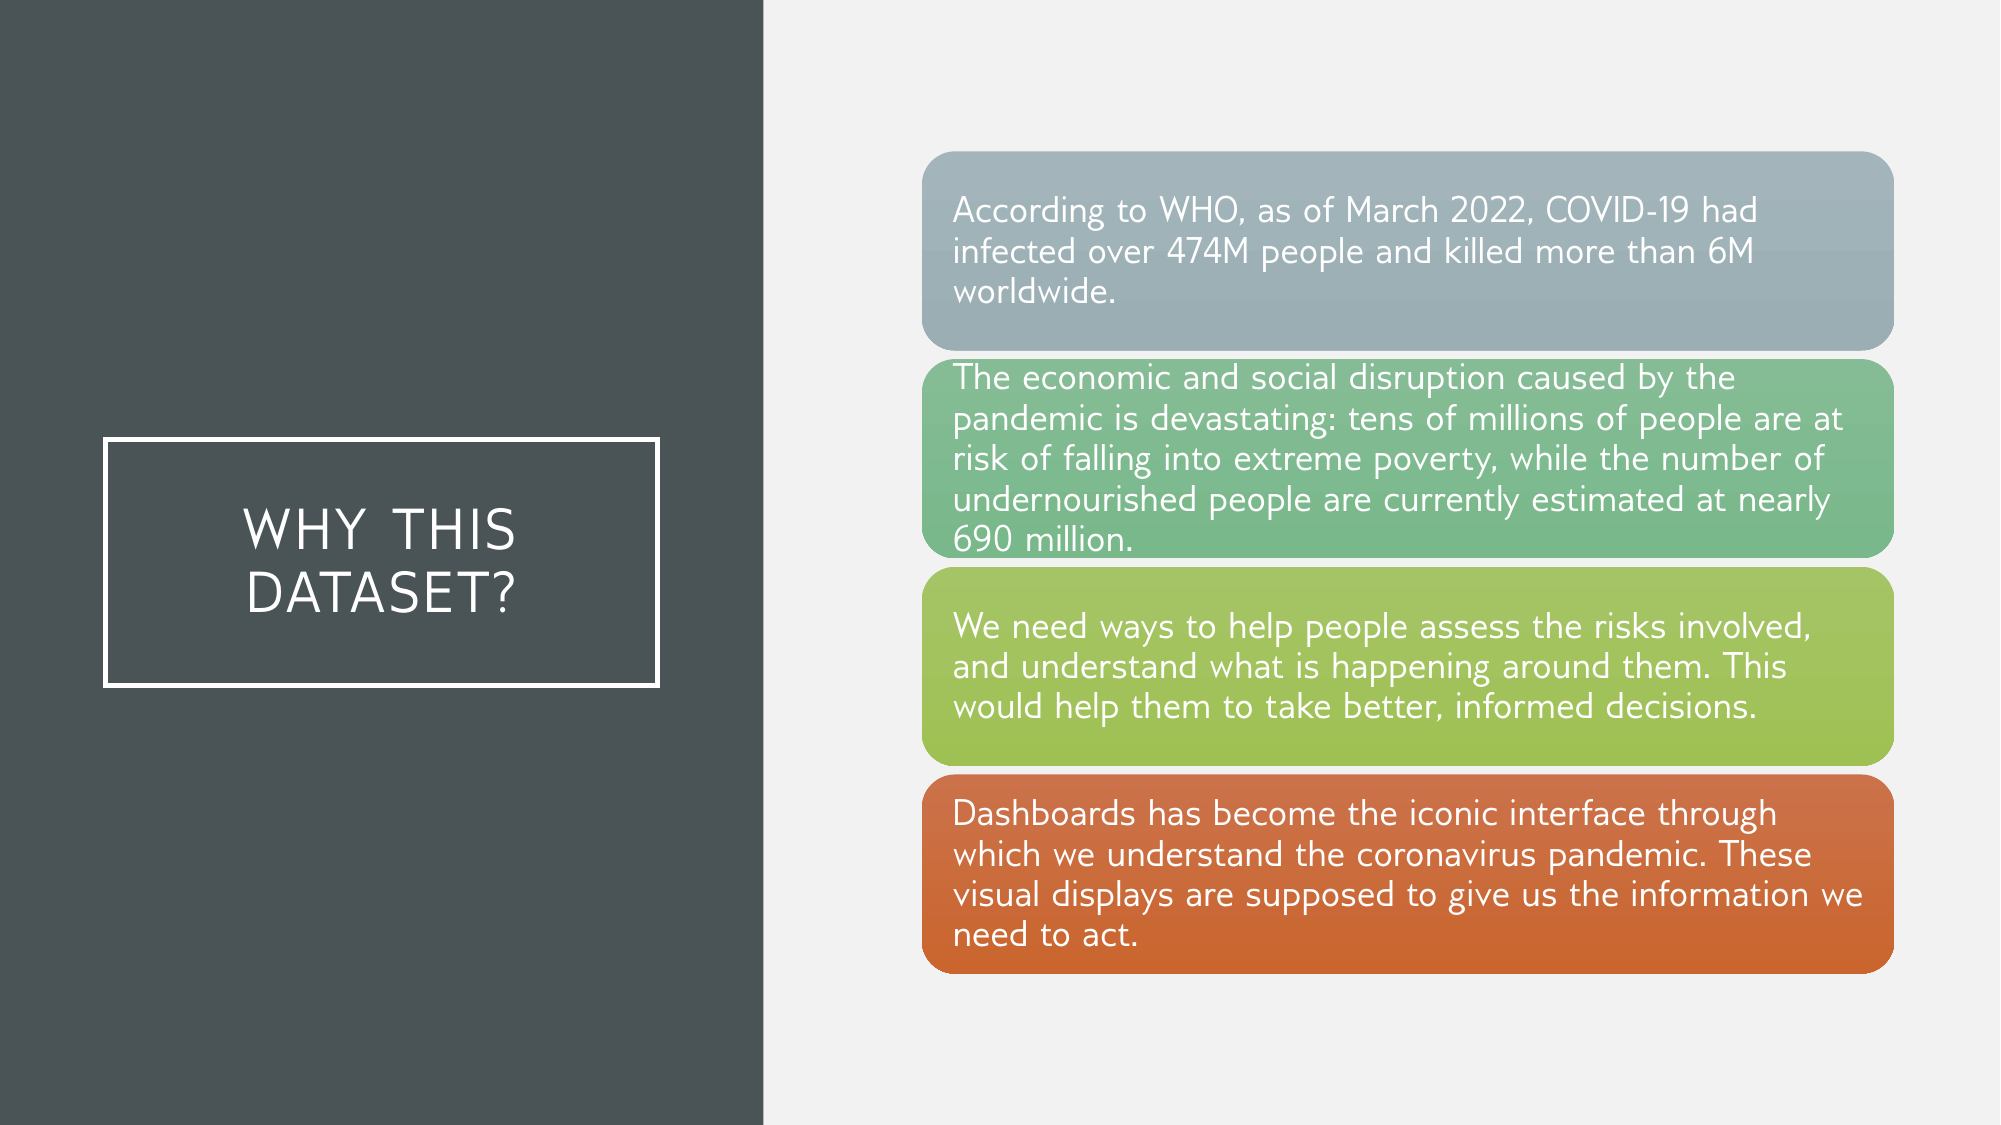

According to WHO, as of March 2022, COVID-19 had infected over 474M people and killed more than 6M worldwide.
The economic and social disruption caused by the pandemic is devastating: tens of millions of people are at risk of falling into extreme poverty, while the number of undernourished people are currently estimated at nearly 690 million.
We need ways to help people assess the risks involved, and understand what is happening around them. This would help them to take better, informed decisions.
Dashboards has become the iconic interface through which we understand the coronavirus pandemic. These visual displays are supposed to give us the information we need to act.
# Why this dataset?